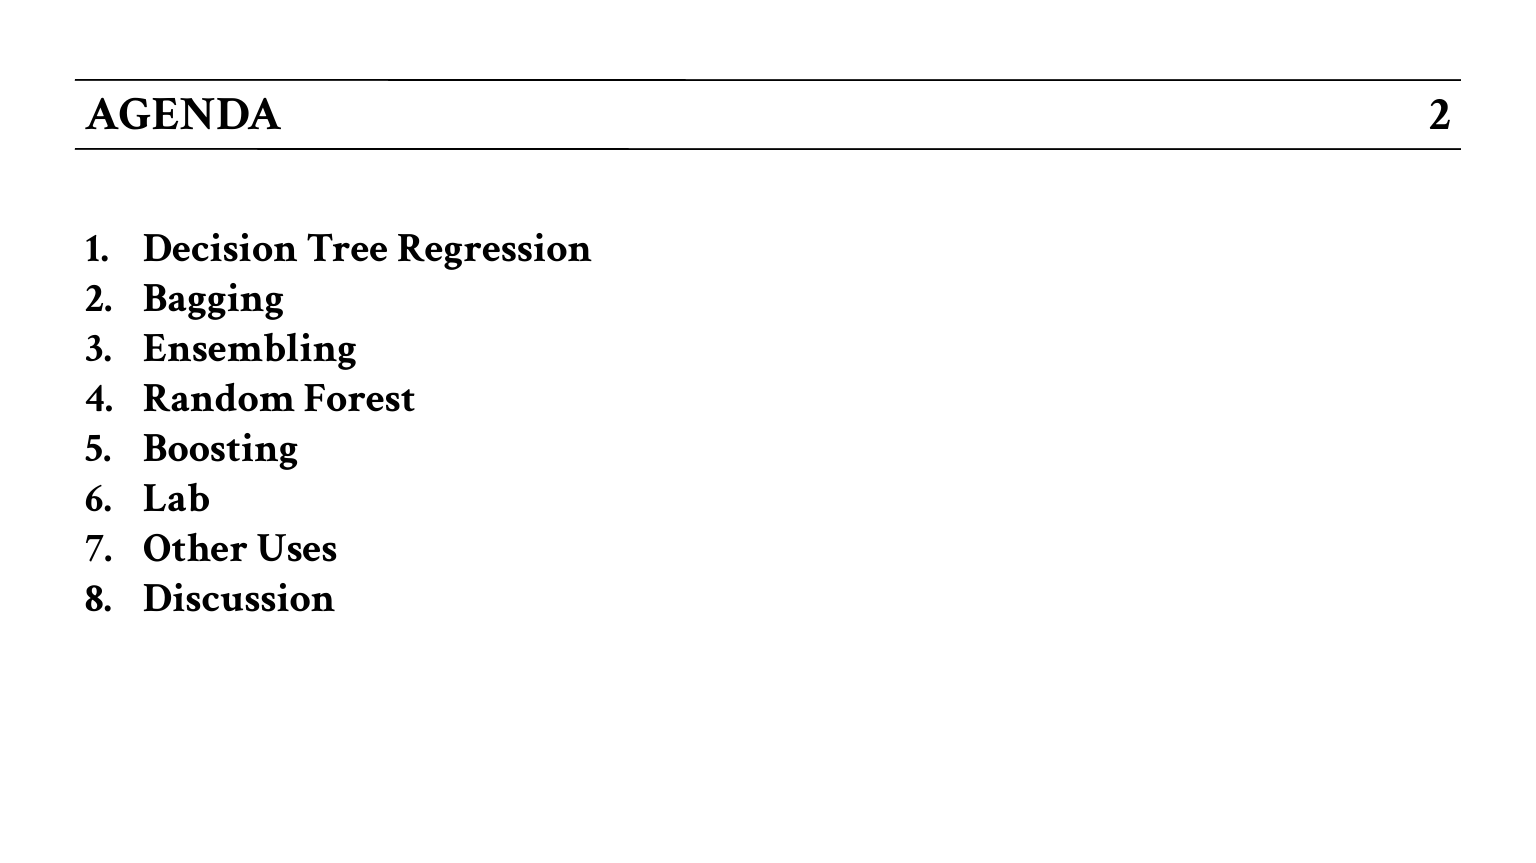

# AGENDA
2

Decision Tree Regression
Bagging
Ensembling
Random Forest
Boosting
Lab
Other Uses
Discussion